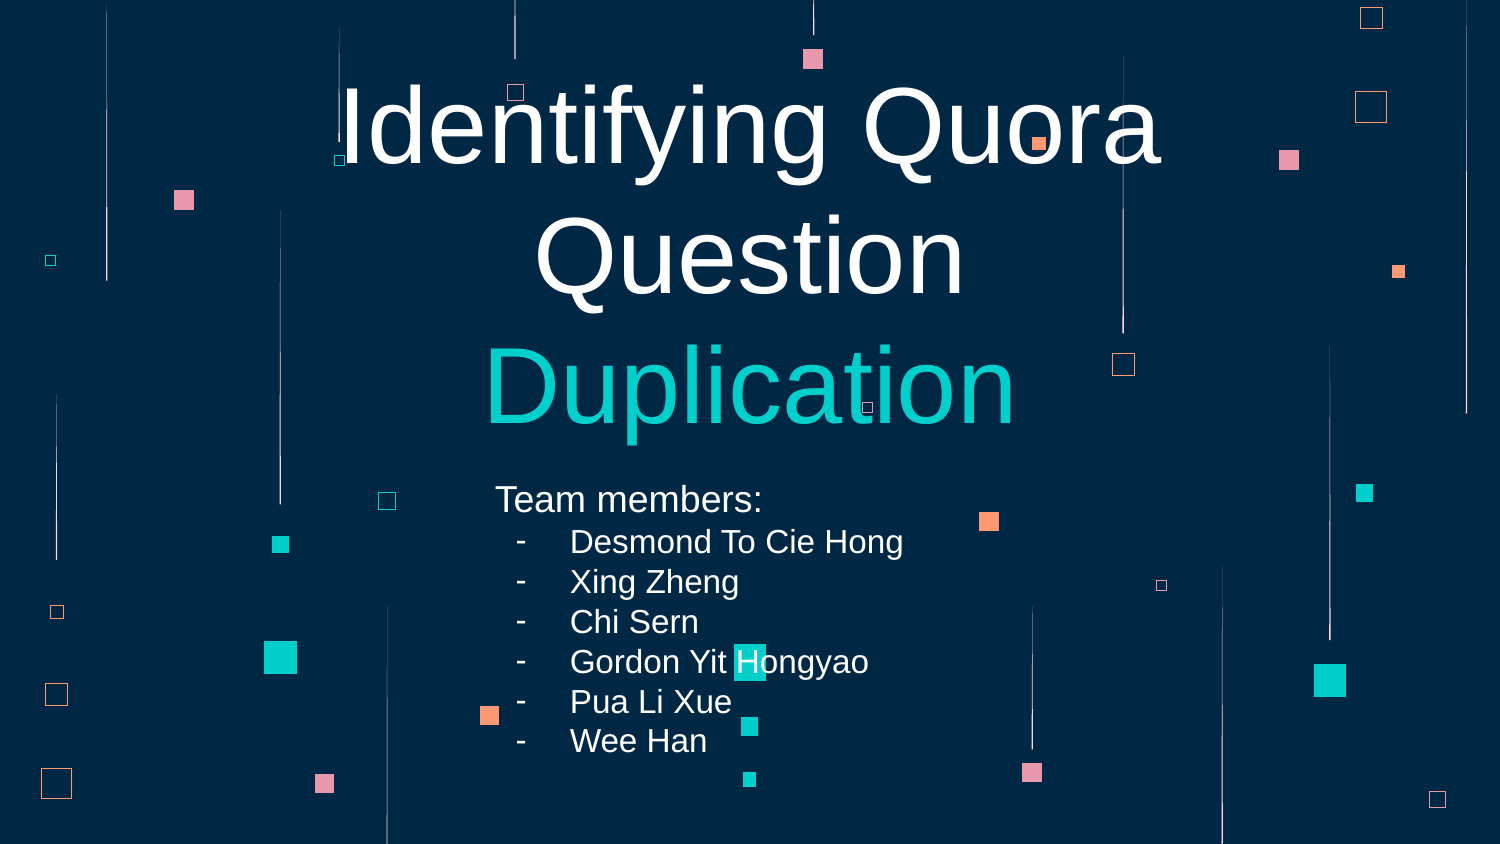

# Identifying Quora Question Duplication

Team members:
Desmond To Cie Hong
Xing Zheng
Chi Sern
Gordon Yit Hongyao
Pua Li Xue
Wee Han